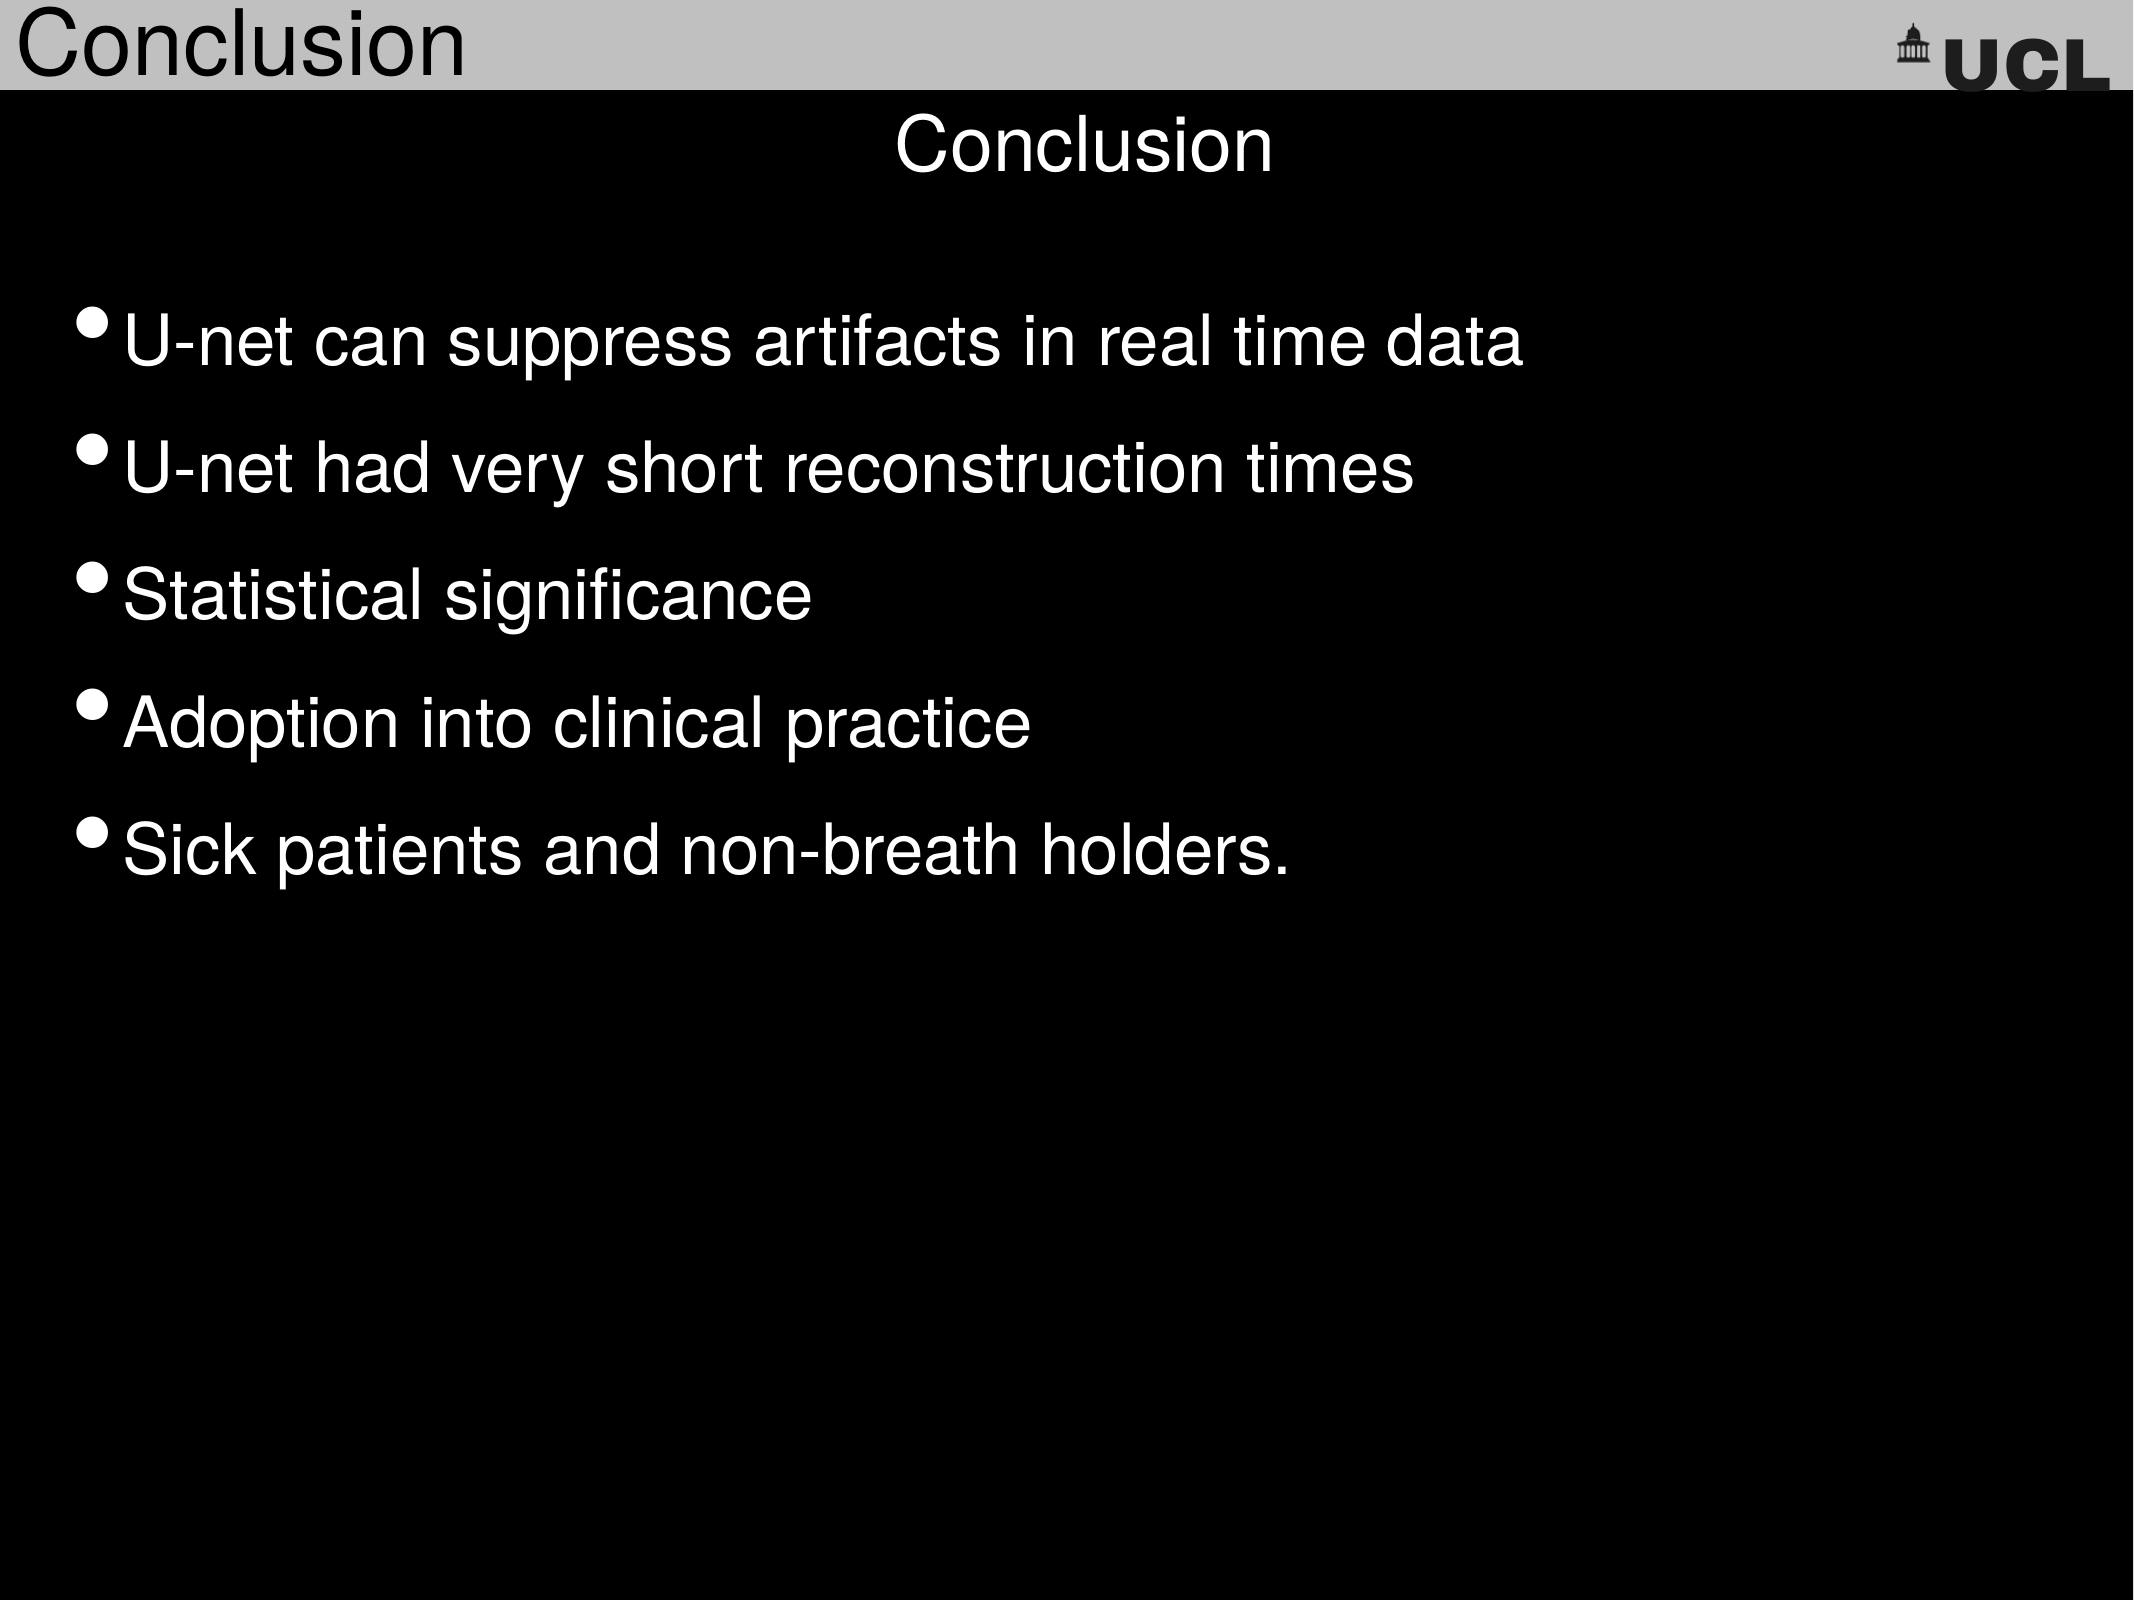

Conclusion
Conclusion
U-net can suppress artifacts in real time data
U-net had very short reconstruction times
Statistical significance
Adoption into clinical practice
Sick patients and non-breath holders.